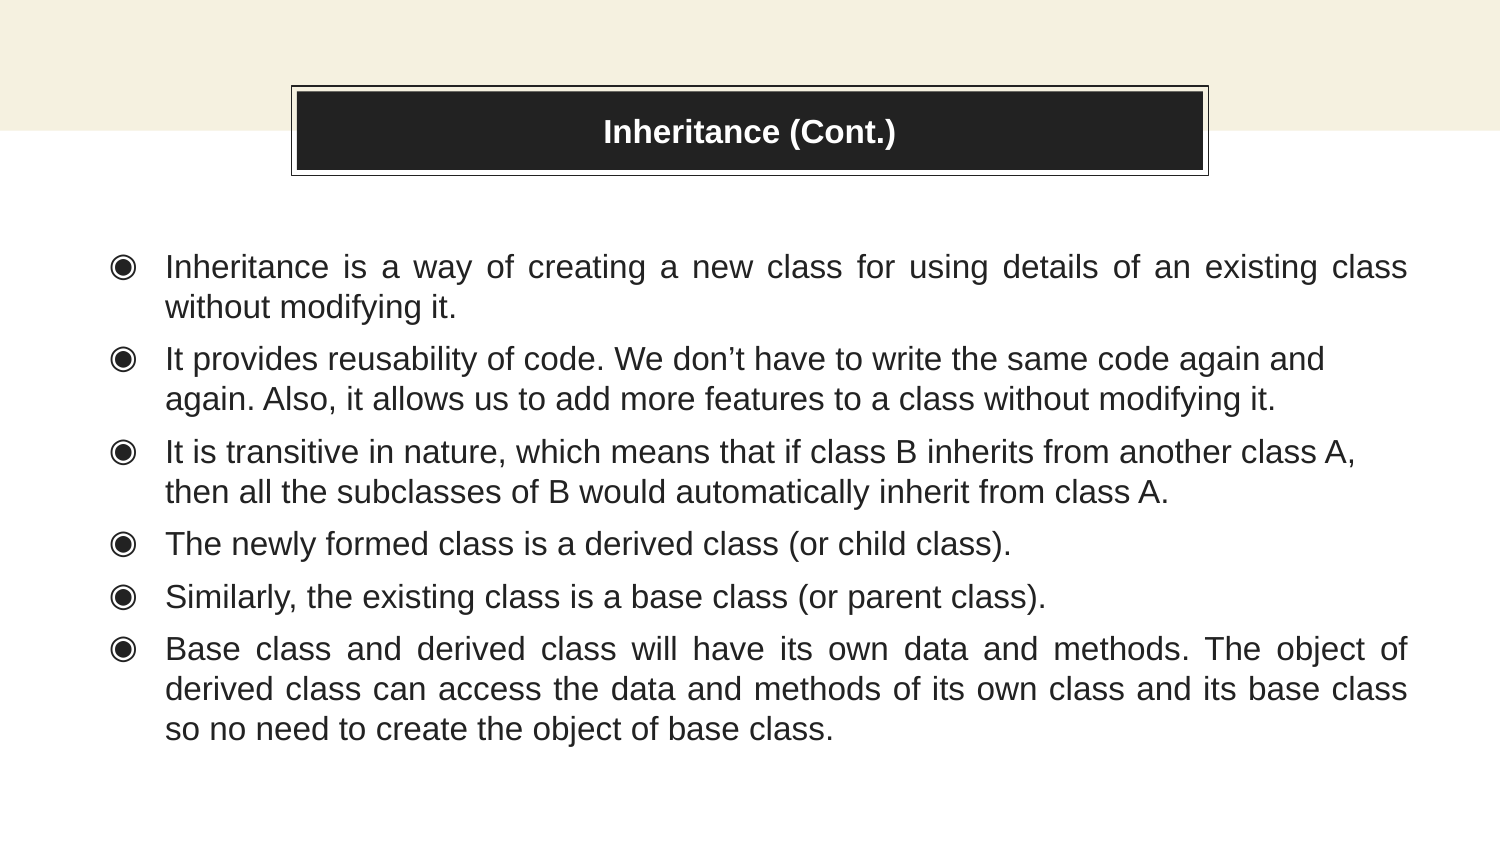

# Inheritance (Cont.)
Inheritance is a way of creating a new class for using details of an existing class without modifying it.
It provides reusability of code. We don’t have to write the same code again and again. Also, it allows us to add more features to a class without modifying it.
It is transitive in nature, which means that if class B inherits from another class A, then all the subclasses of B would automatically inherit from class A.
The newly formed class is a derived class (or child class).
Similarly, the existing class is a base class (or parent class).
Base class and derived class will have its own data and methods. The object of derived class can access the data and methods of its own class and its base class so no need to create the object of base class.